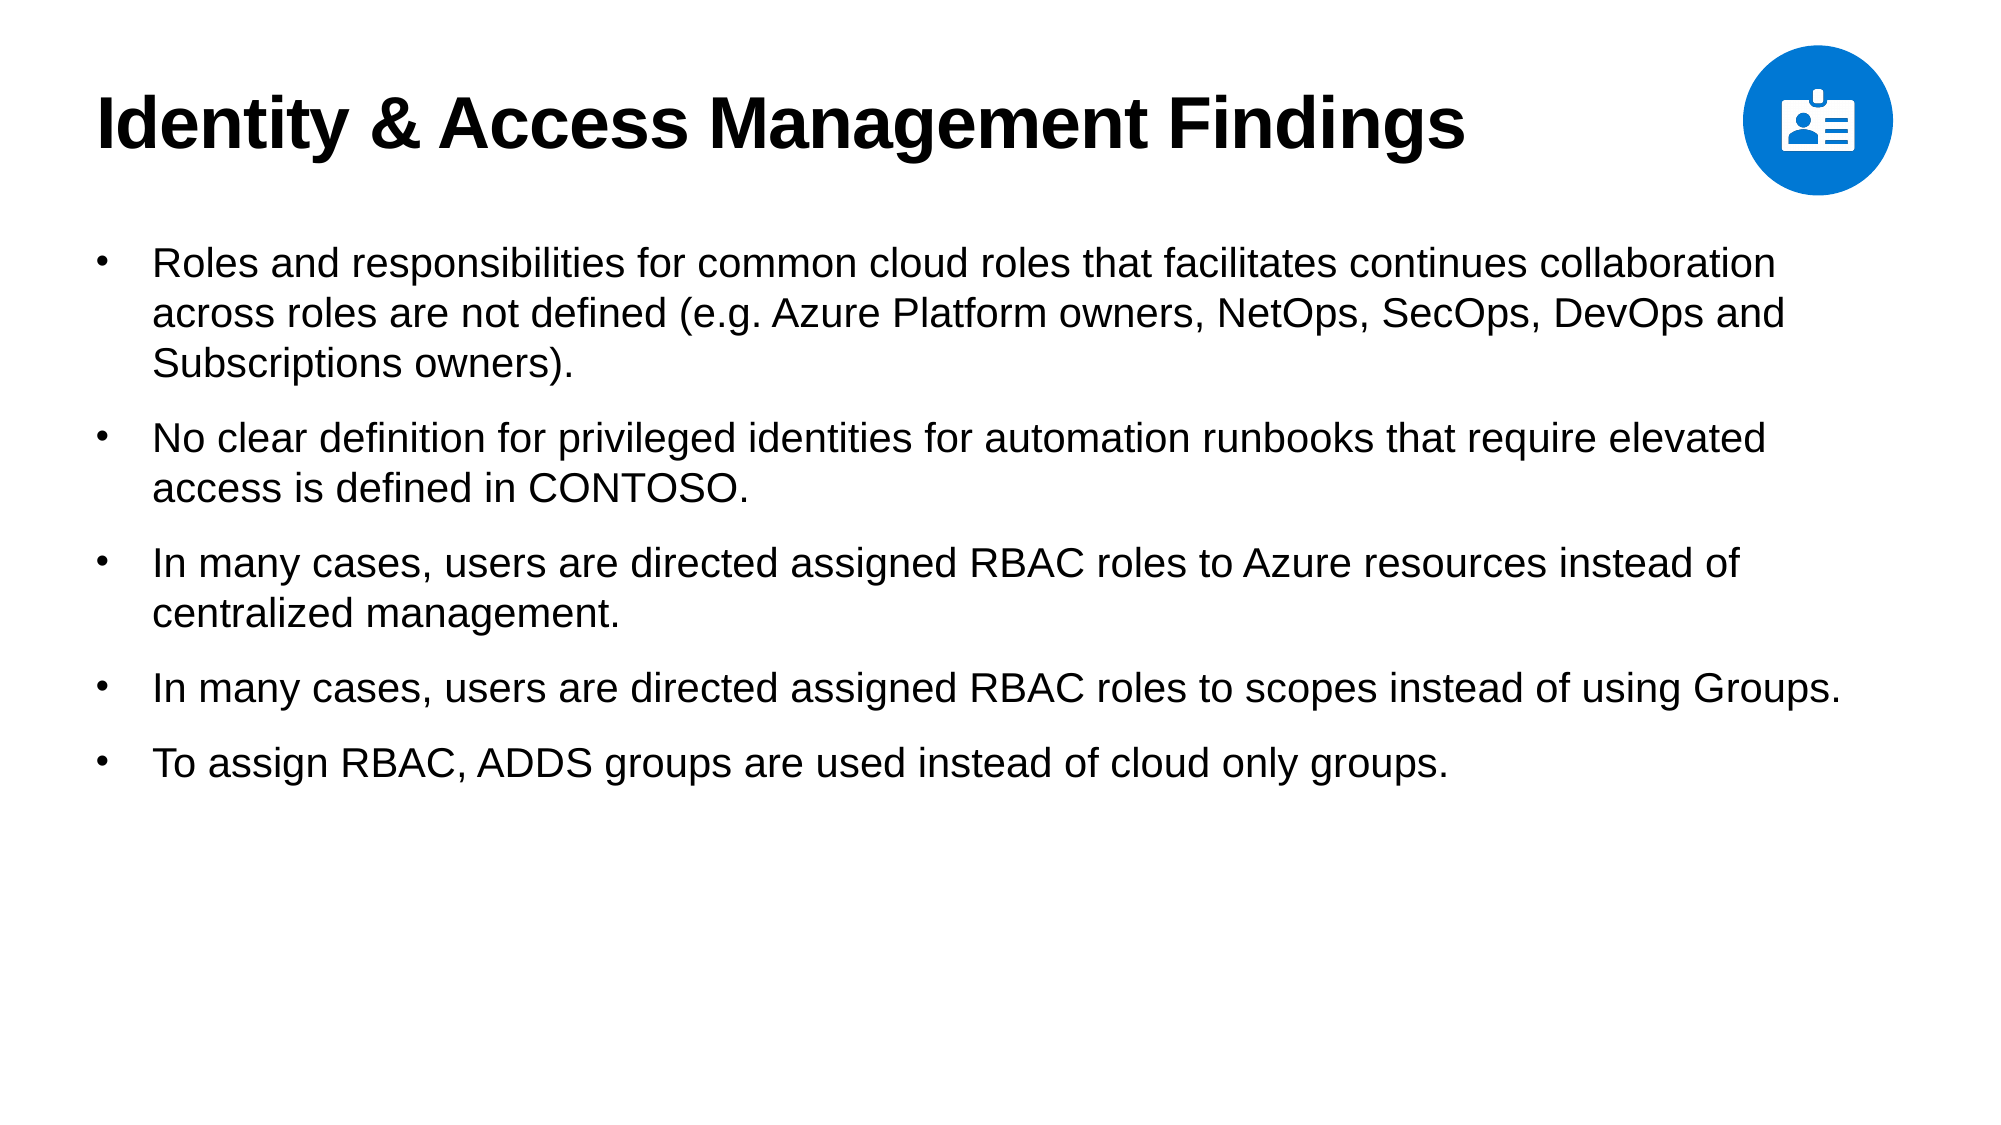

# Identity & Access Management Findings
Roles and responsibilities for common cloud roles that facilitates continues collaboration across roles are not defined (e.g. Azure Platform owners, NetOps, SecOps, DevOps and Subscriptions owners).
No clear definition for privileged identities for automation runbooks that require elevated access is defined in CONTOSO.
In many cases, users are directed assigned RBAC roles to Azure resources instead of centralized management.
In many cases, users are directed assigned RBAC roles to scopes instead of using Groups.
To assign RBAC, ADDS groups are used instead of cloud only groups.